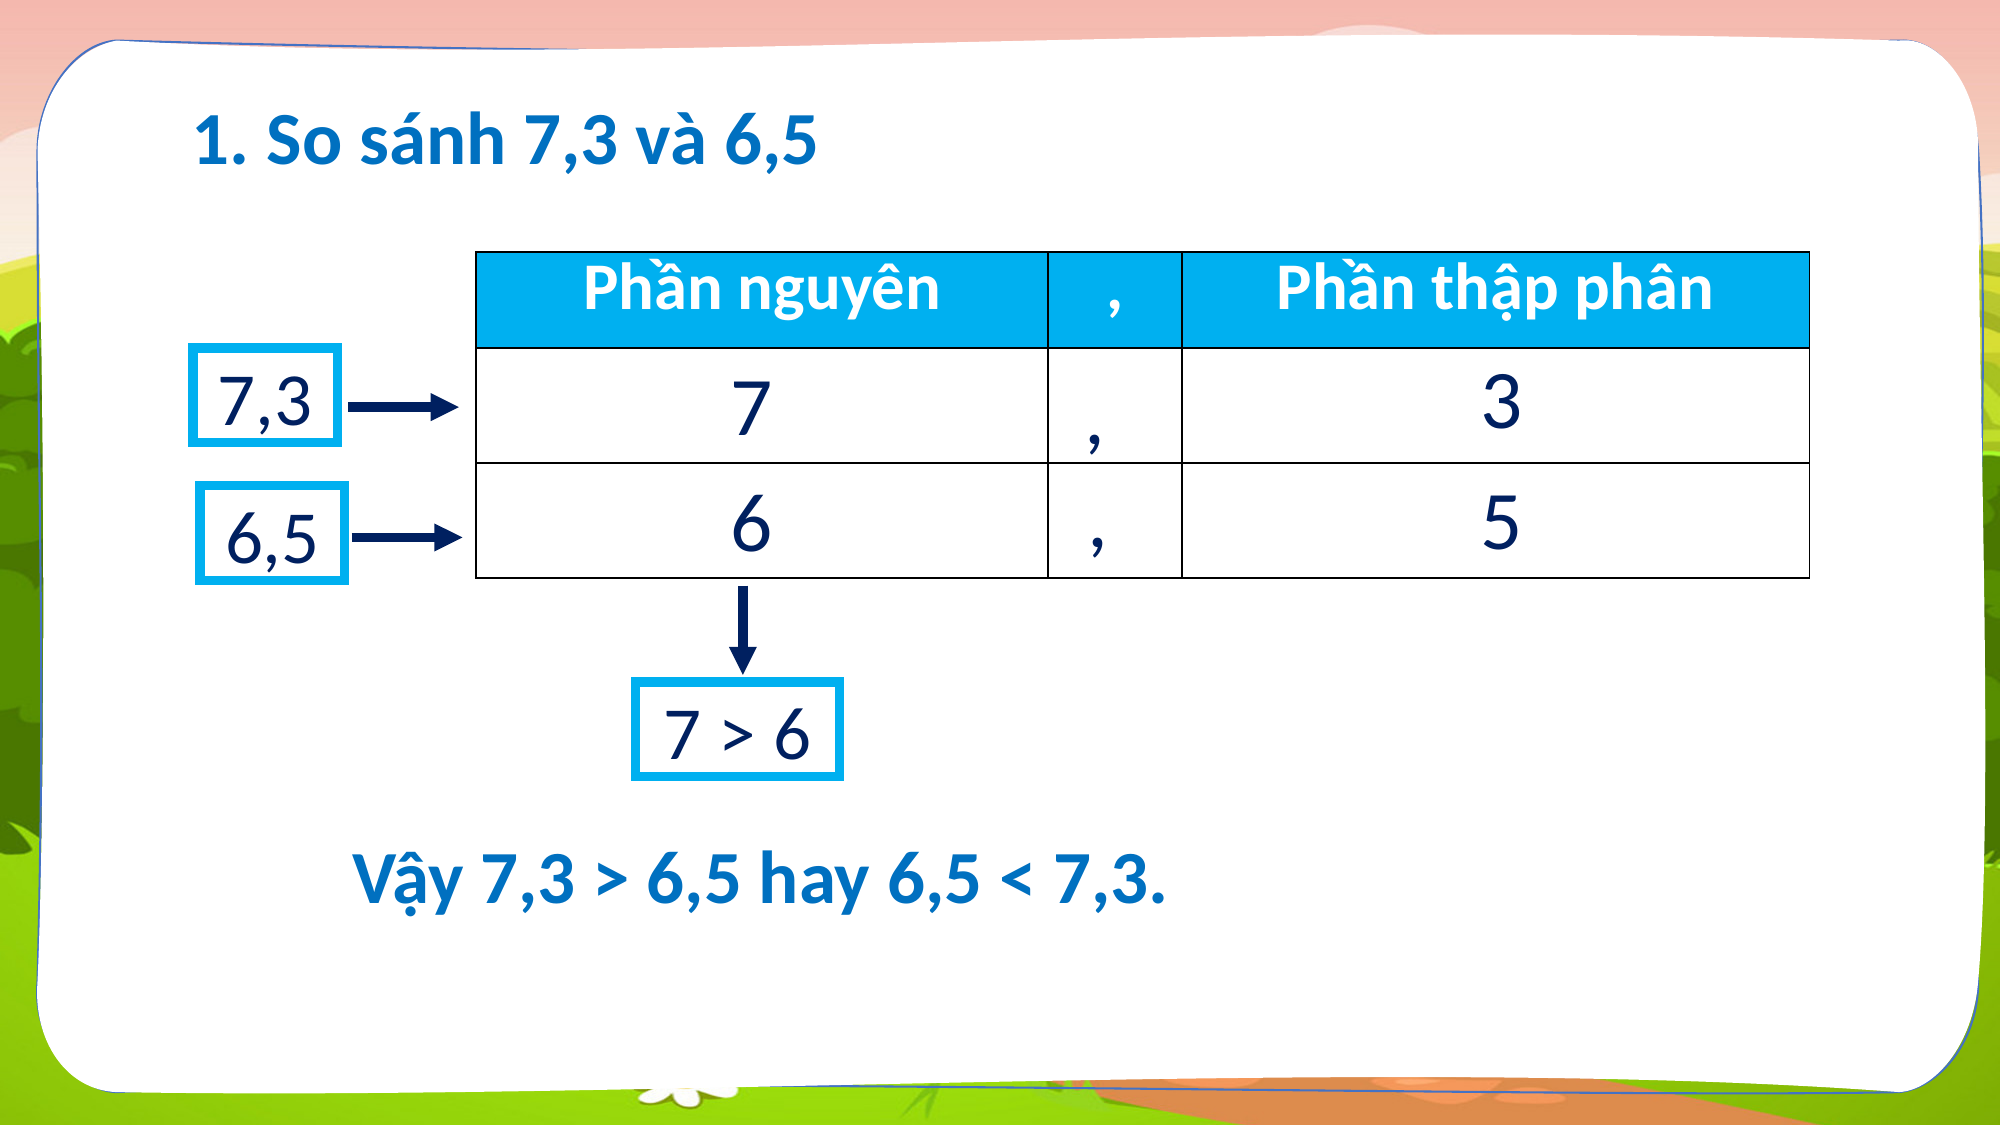

1. So sánh 7,3 và 6,5
| Phần nguyên | , | Phần thập phân |
| --- | --- | --- |
|  |  |  |
|  |  |  |
3
7
7,3
,
,
5
6
6,5
7 > 6
Vậy 7,3 > 6,5 hay 6,5 < 7,3.